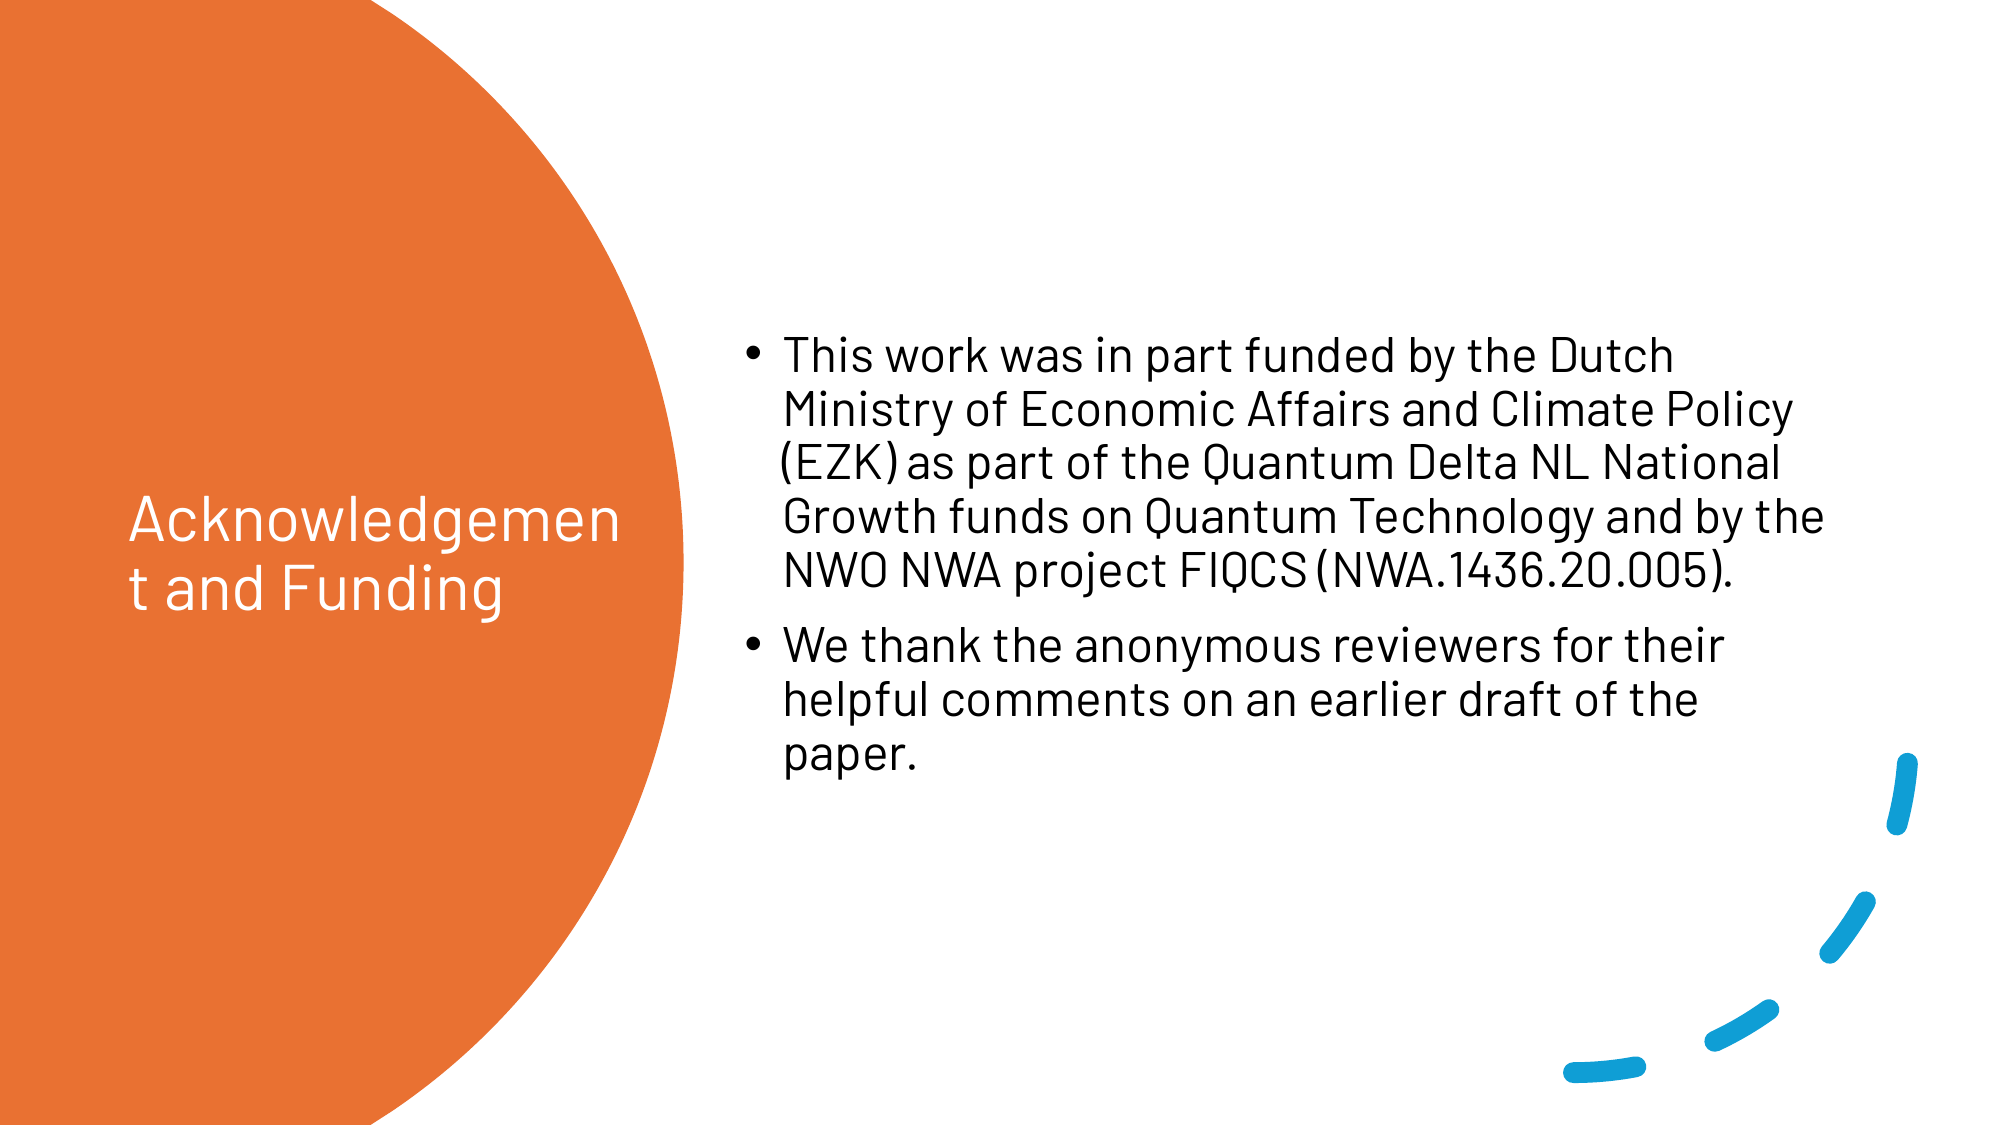

This work was in part funded by the Dutch Ministry of Economic Affairs and Climate Policy (EZK) as part of the Quantum Delta NL National Growth funds on Quantum Technology and by the NWO NWA project FIQCS (NWA.1436.20.005).
We thank the anonymous reviewers for their helpful comments on an earlier draft of the paper.
# Acknowledgement and Funding

37